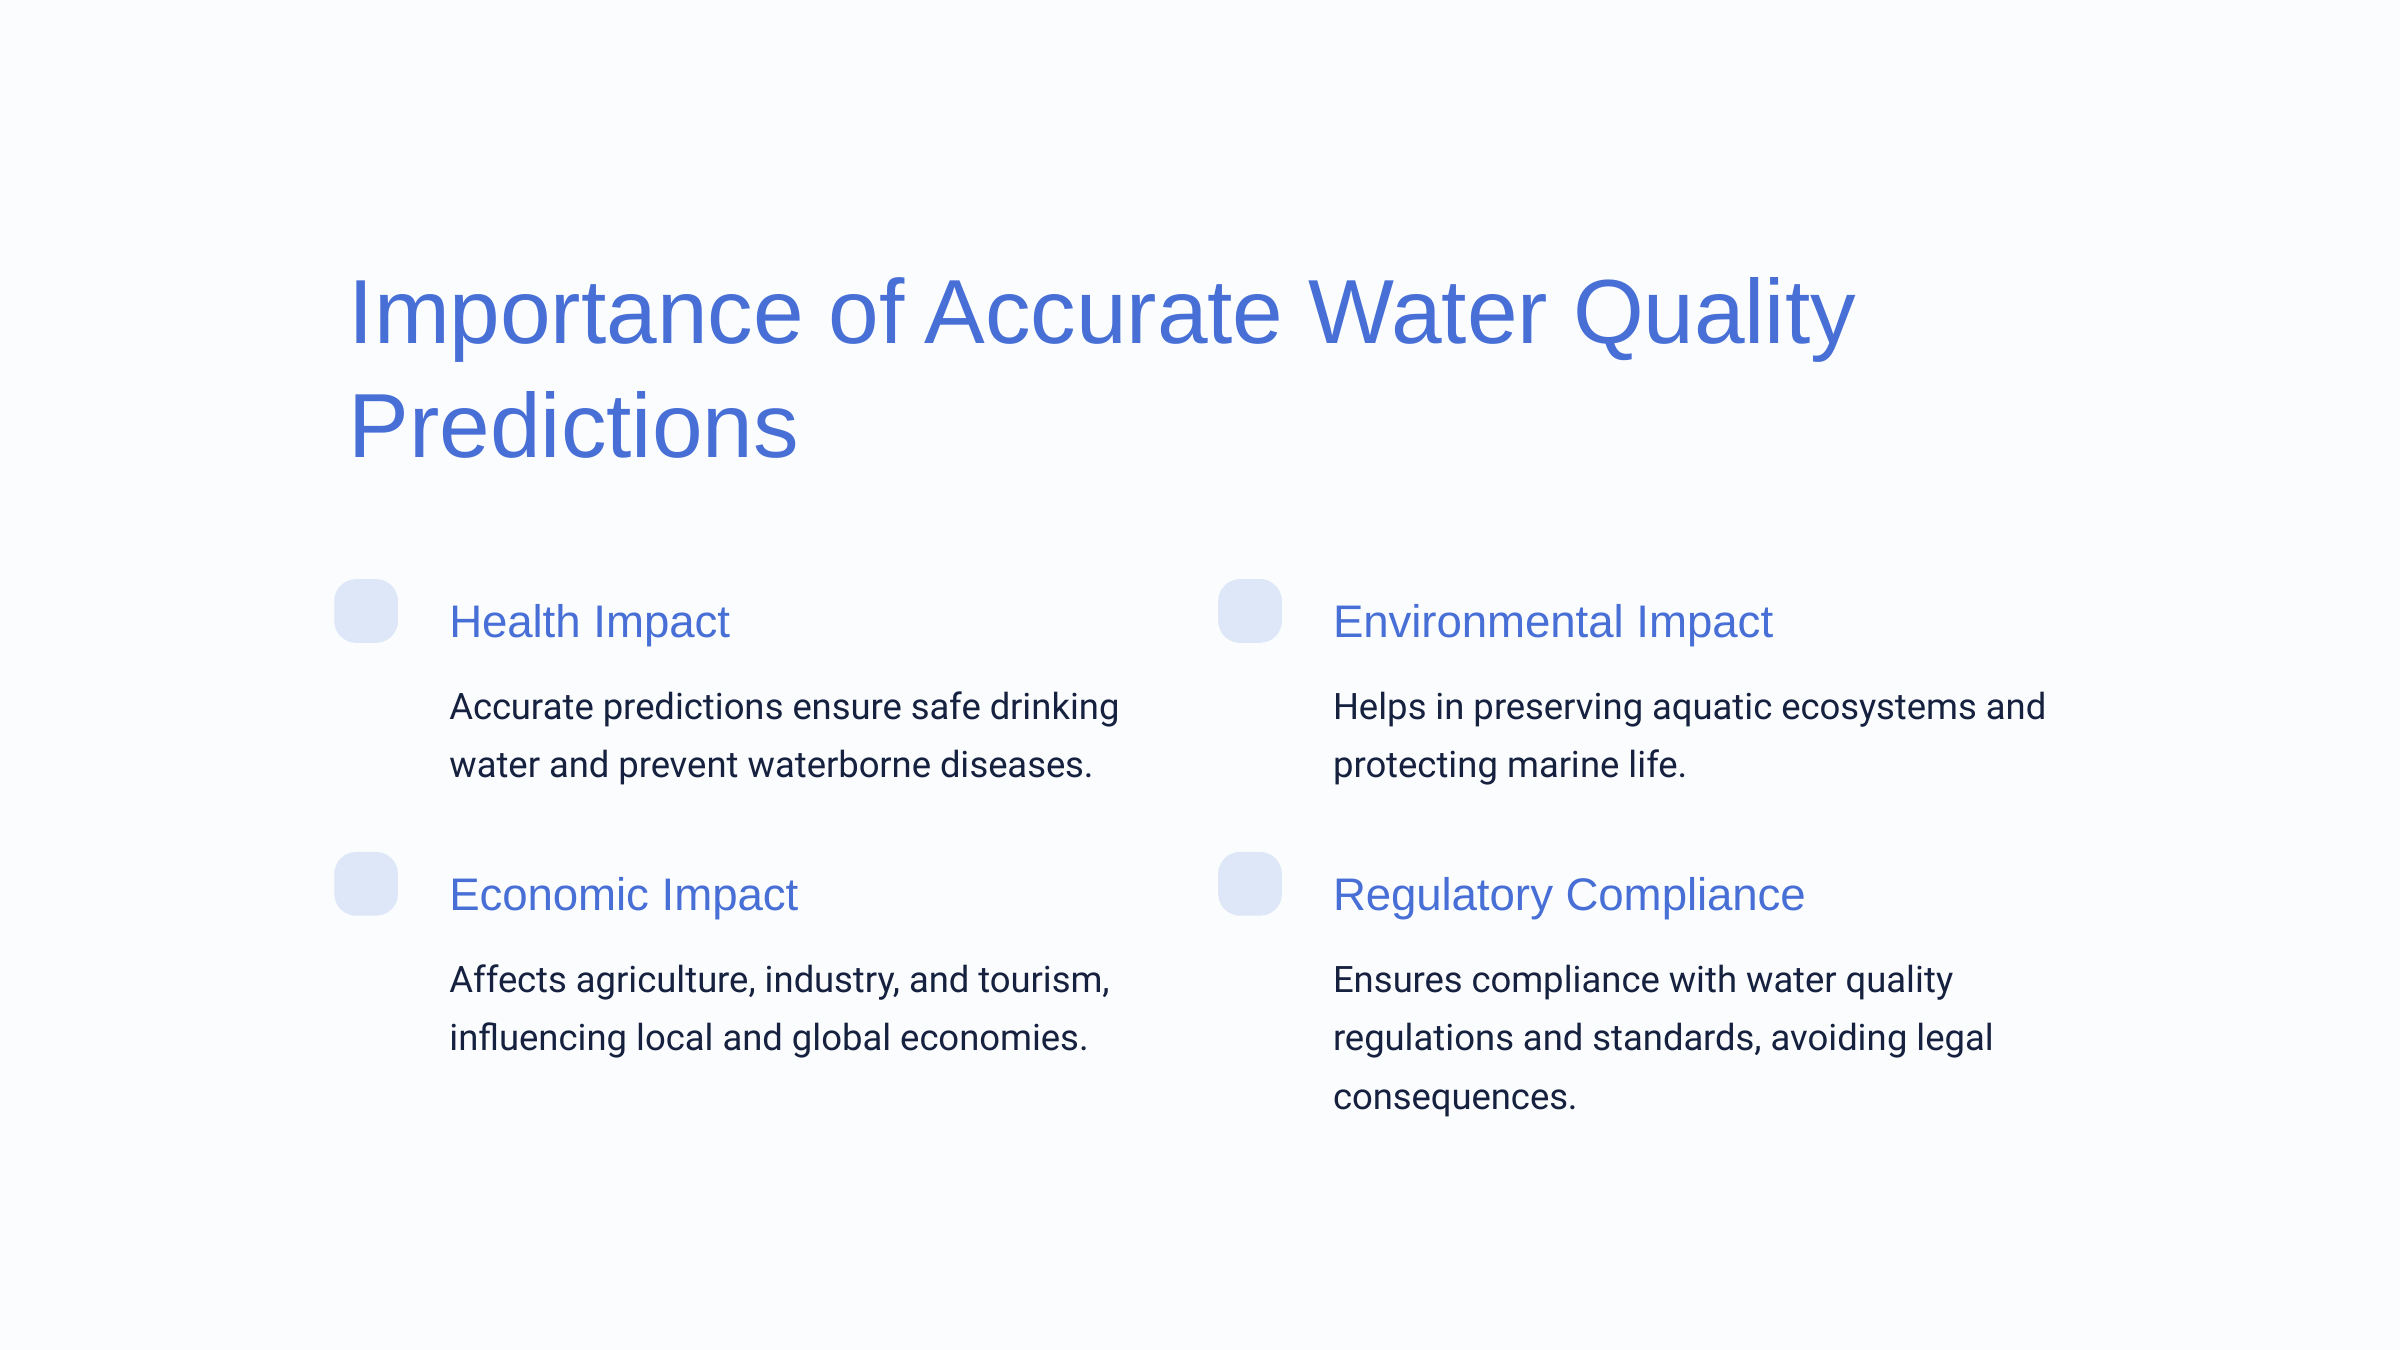

Importance of Accurate Water Quality Predictions

Health Impact
Environmental Impact
Accurate predictions ensure safe drinking water and prevent waterborne diseases.
Helps in preserving aquatic ecosystems and protecting marine life.

Economic Impact
Regulatory Compliance
Affects agriculture, industry, and tourism, influencing local and global economies.
Ensures compliance with water quality regulations and standards, avoiding legal consequences.